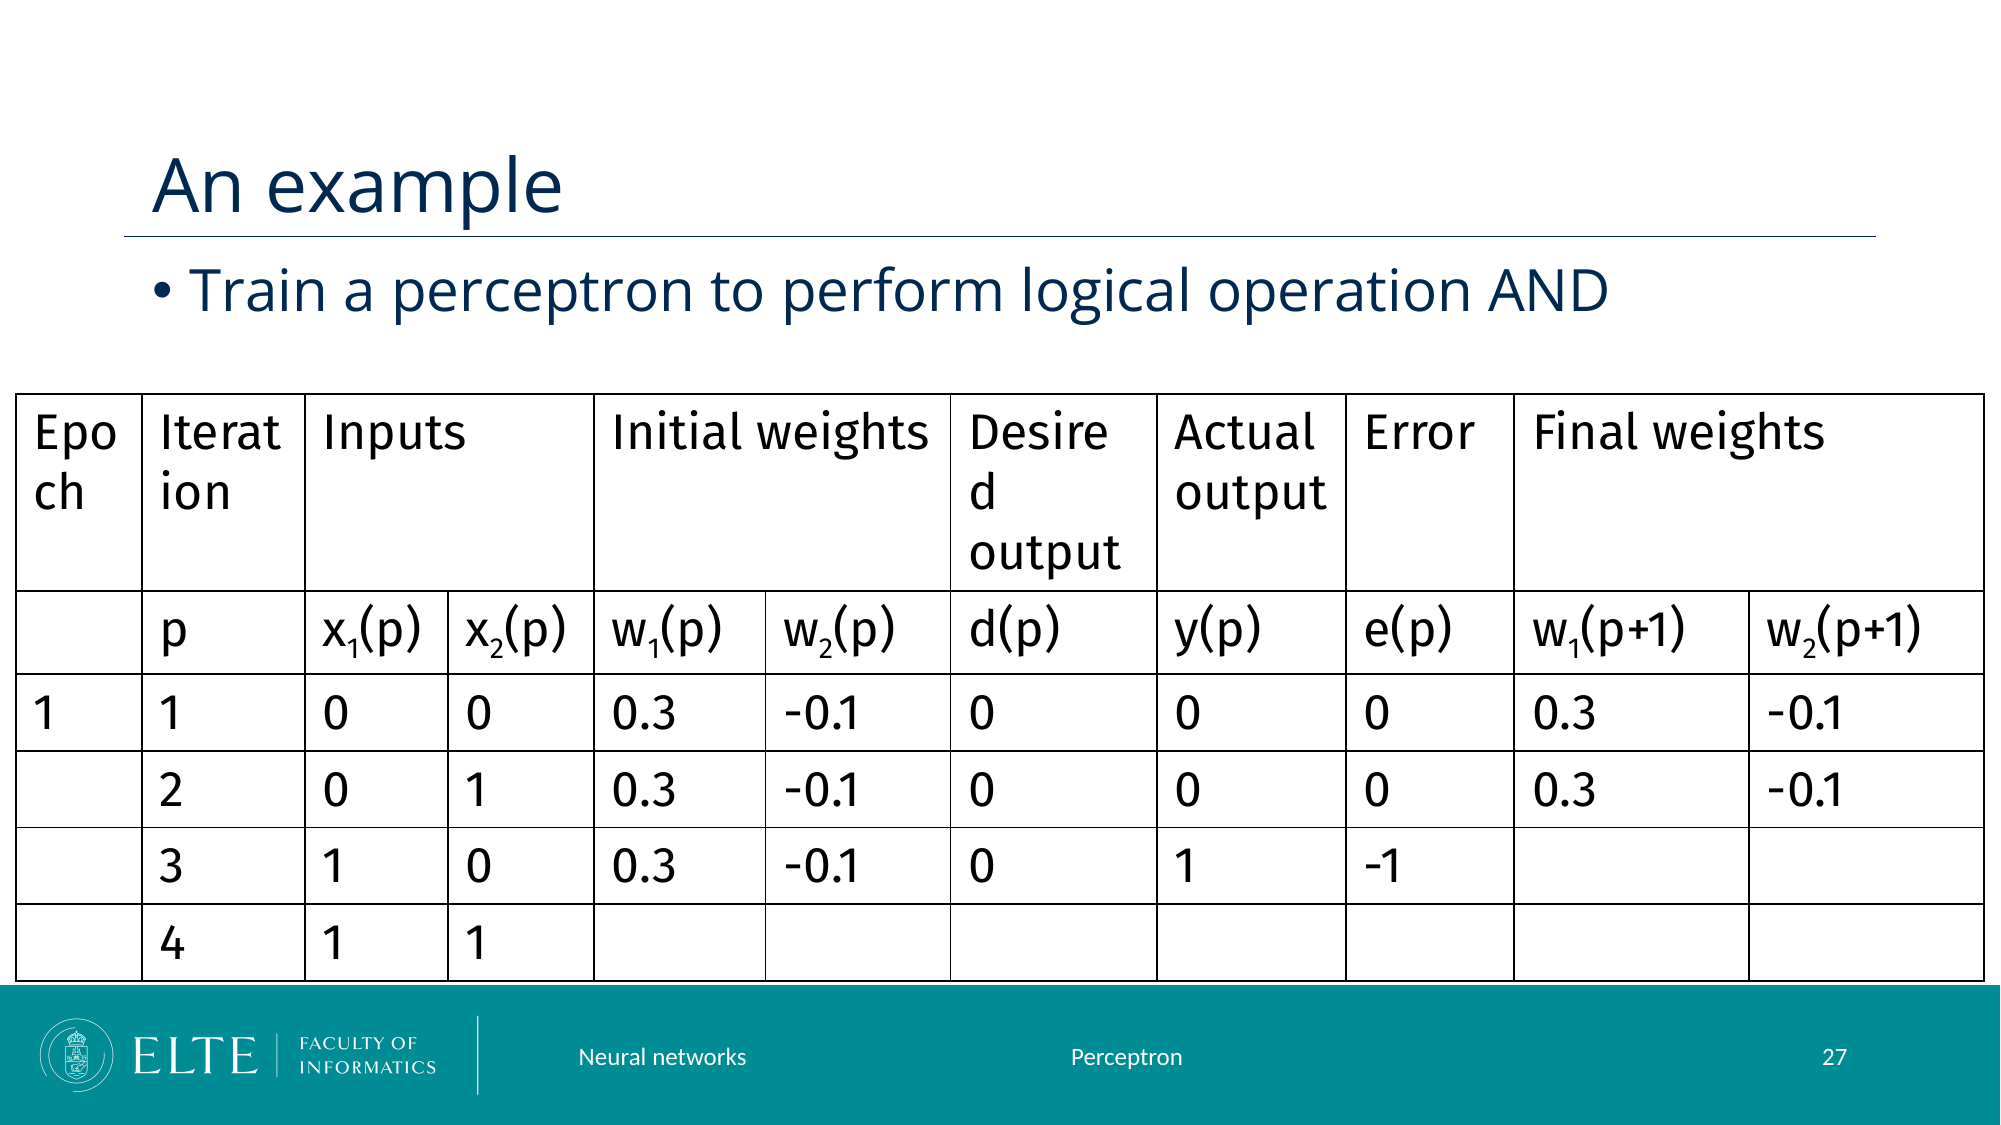

# An example
Train a perceptron to perform logical operation AND
| Epoch | Iteration | Inputs |  | Initial weights |  | Desired output | Actual output | Error | Final weights |  |
| --- | --- | --- | --- | --- | --- | --- | --- | --- | --- | --- |
|  | p | x1(p) | x2(p) | w1(p) | w2(p) | d(p) | y(p) | e(p) | w1(p+1) | w2(p+1) |
| 1 | 1 | 0 | 0 | 0.3 | -0.1 | 0 | 0 | 0 | 0.3 | -0.1 |
|  | 2 | 0 | 1 | 0.3 | -0.1 | 0 | 0 | 0 | 0.3 | -0.1 |
|  | 3 | 1 | 0 | 0.3 | -0.1 | 0 | 1 | -1 |  |  |
|  | 4 | 1 | 1 |  |  |  |  |  |  |  |
Neural networks
Perceptron
27